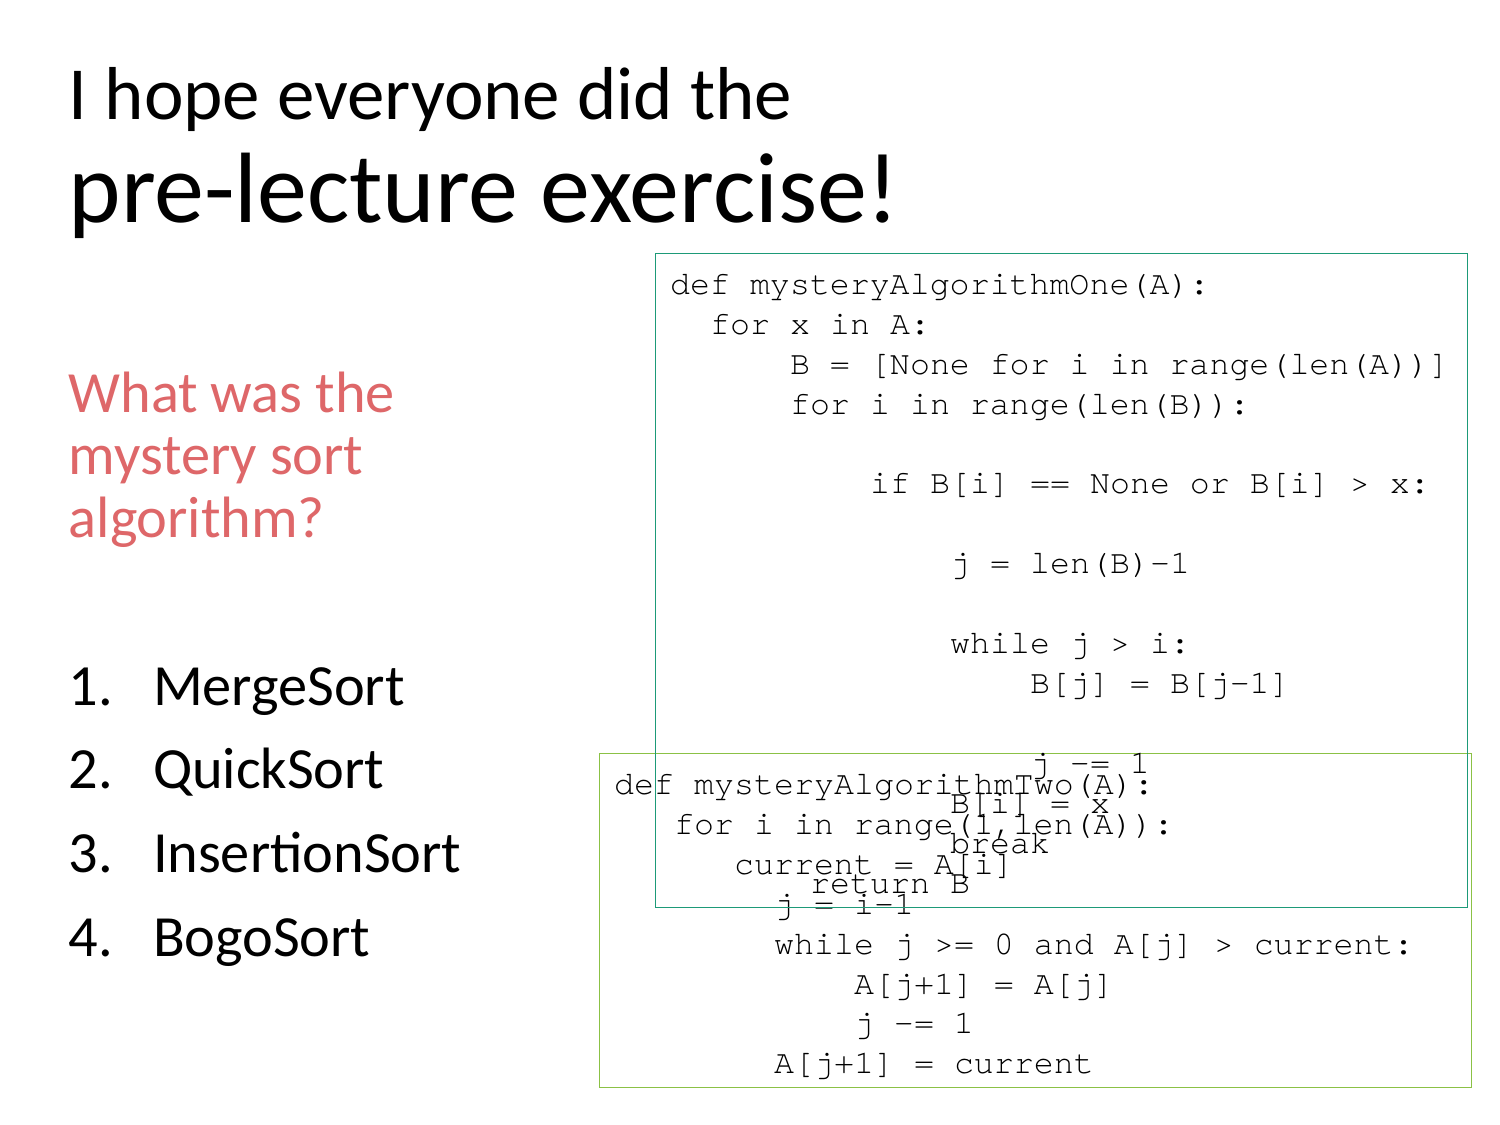

# I hope everyone did the pre-lecture exercise!
def mysteryAlgorithmOne(A):
  for x in A:
      B = [None for i in range(len(A))]
      for i in range(len(B)):
          if B[i] == None or B[i] > x:
              j = len(B)-1
              while j > i:
                  B[j] = B[j-1]
                  j -= 1
              B[i] = x
              break
       return B
What was the mystery sort algorithm?

MergeSort
QuickSort
InsertionSort
BogoSort

def mysteryAlgorithmTwo(A):
   for i in range(1,len(A)):
      current = A[i]
        j = i-1
        while j >= 0 and A[j] > current:
            A[j+1] = A[j]
            j -= 1
        A[j+1] = current